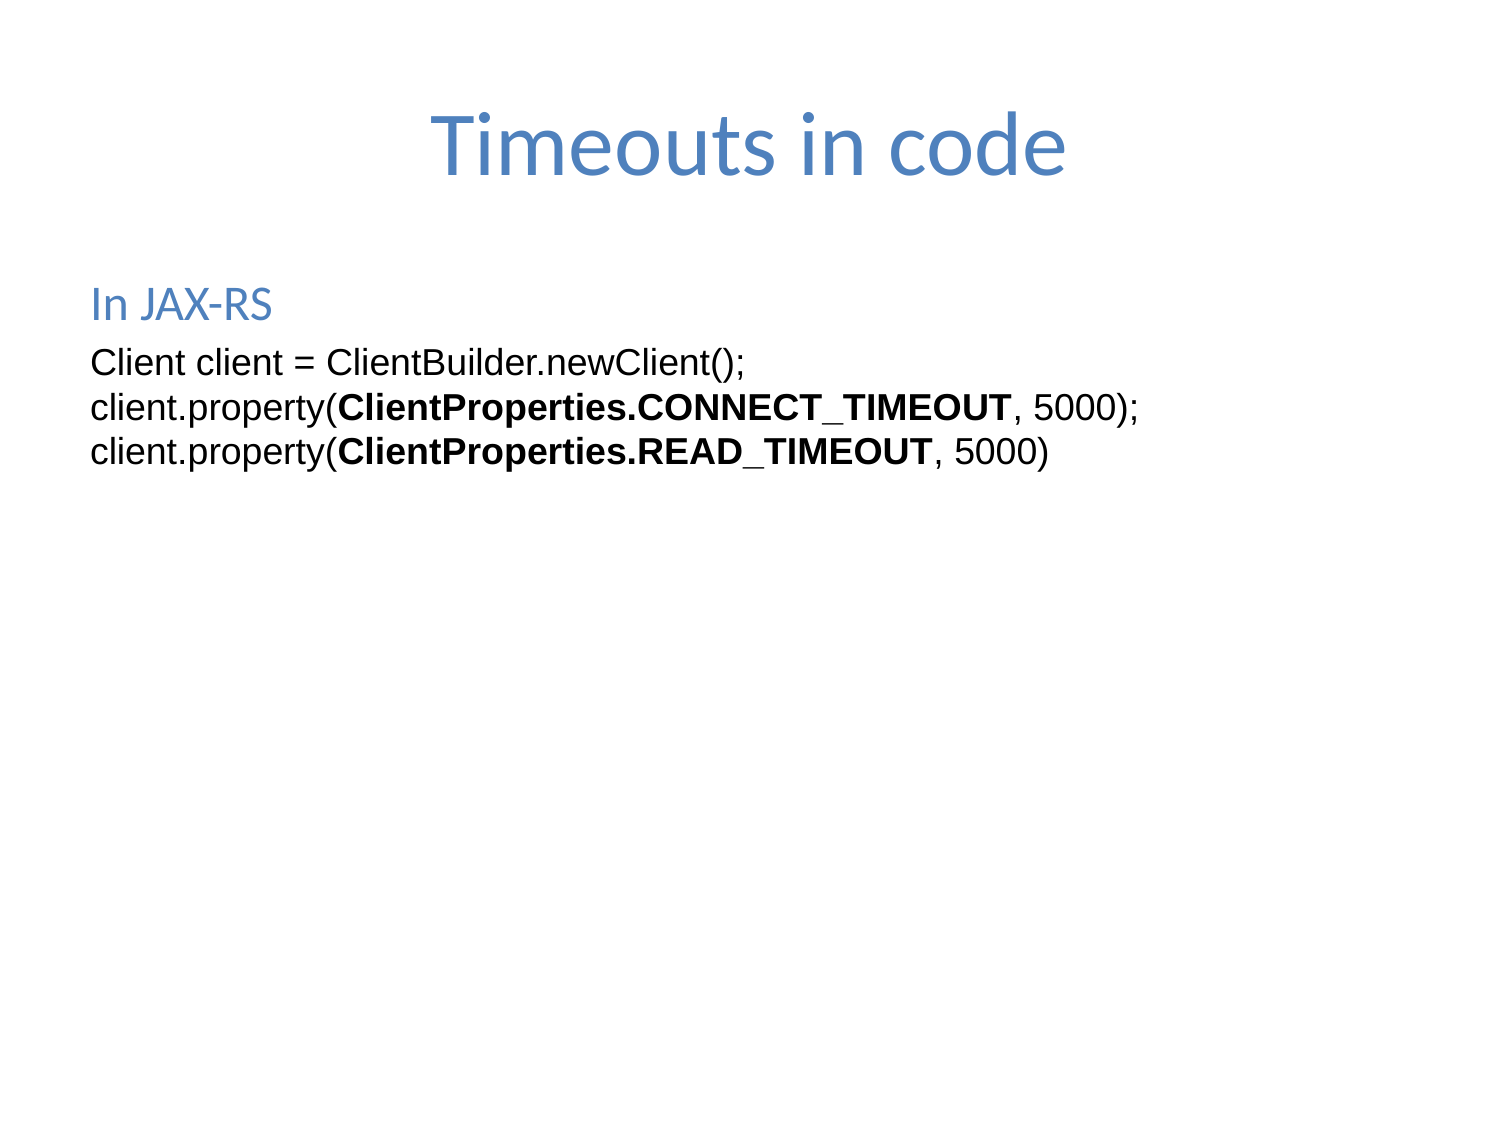

# Timeouts in code
In JAX-RS
Client client = ClientBuilder.newClient(); client.property(ClientProperties.CONNECT_TIMEOUT, 5000); client.property(ClientProperties.READ_TIMEOUT, 5000)